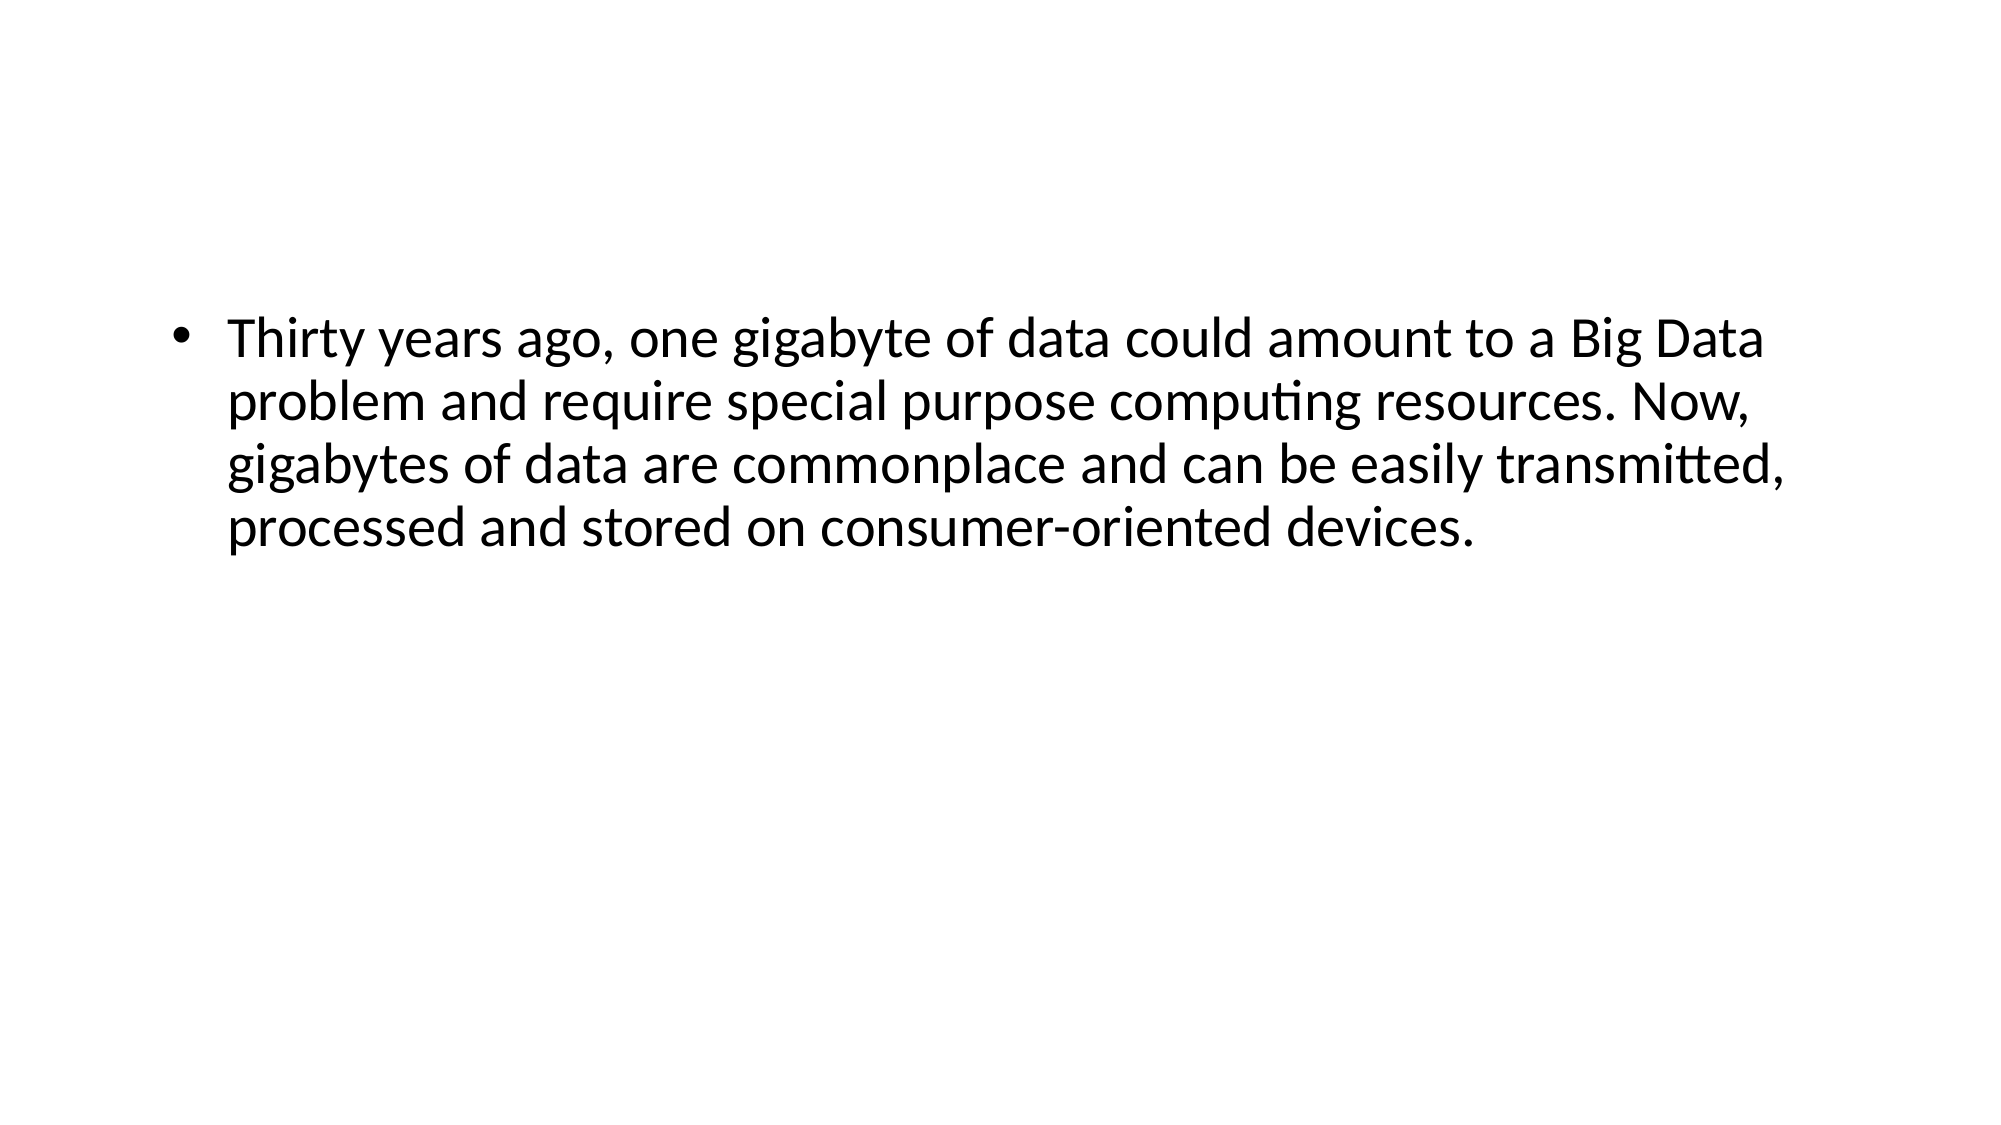

#
Thirty years ago, one gigabyte of data could amount to a Big Data problem and require special purpose computing resources. Now, gigabytes of data are commonplace and can be easily transmitted, processed and stored on consumer-oriented devices.